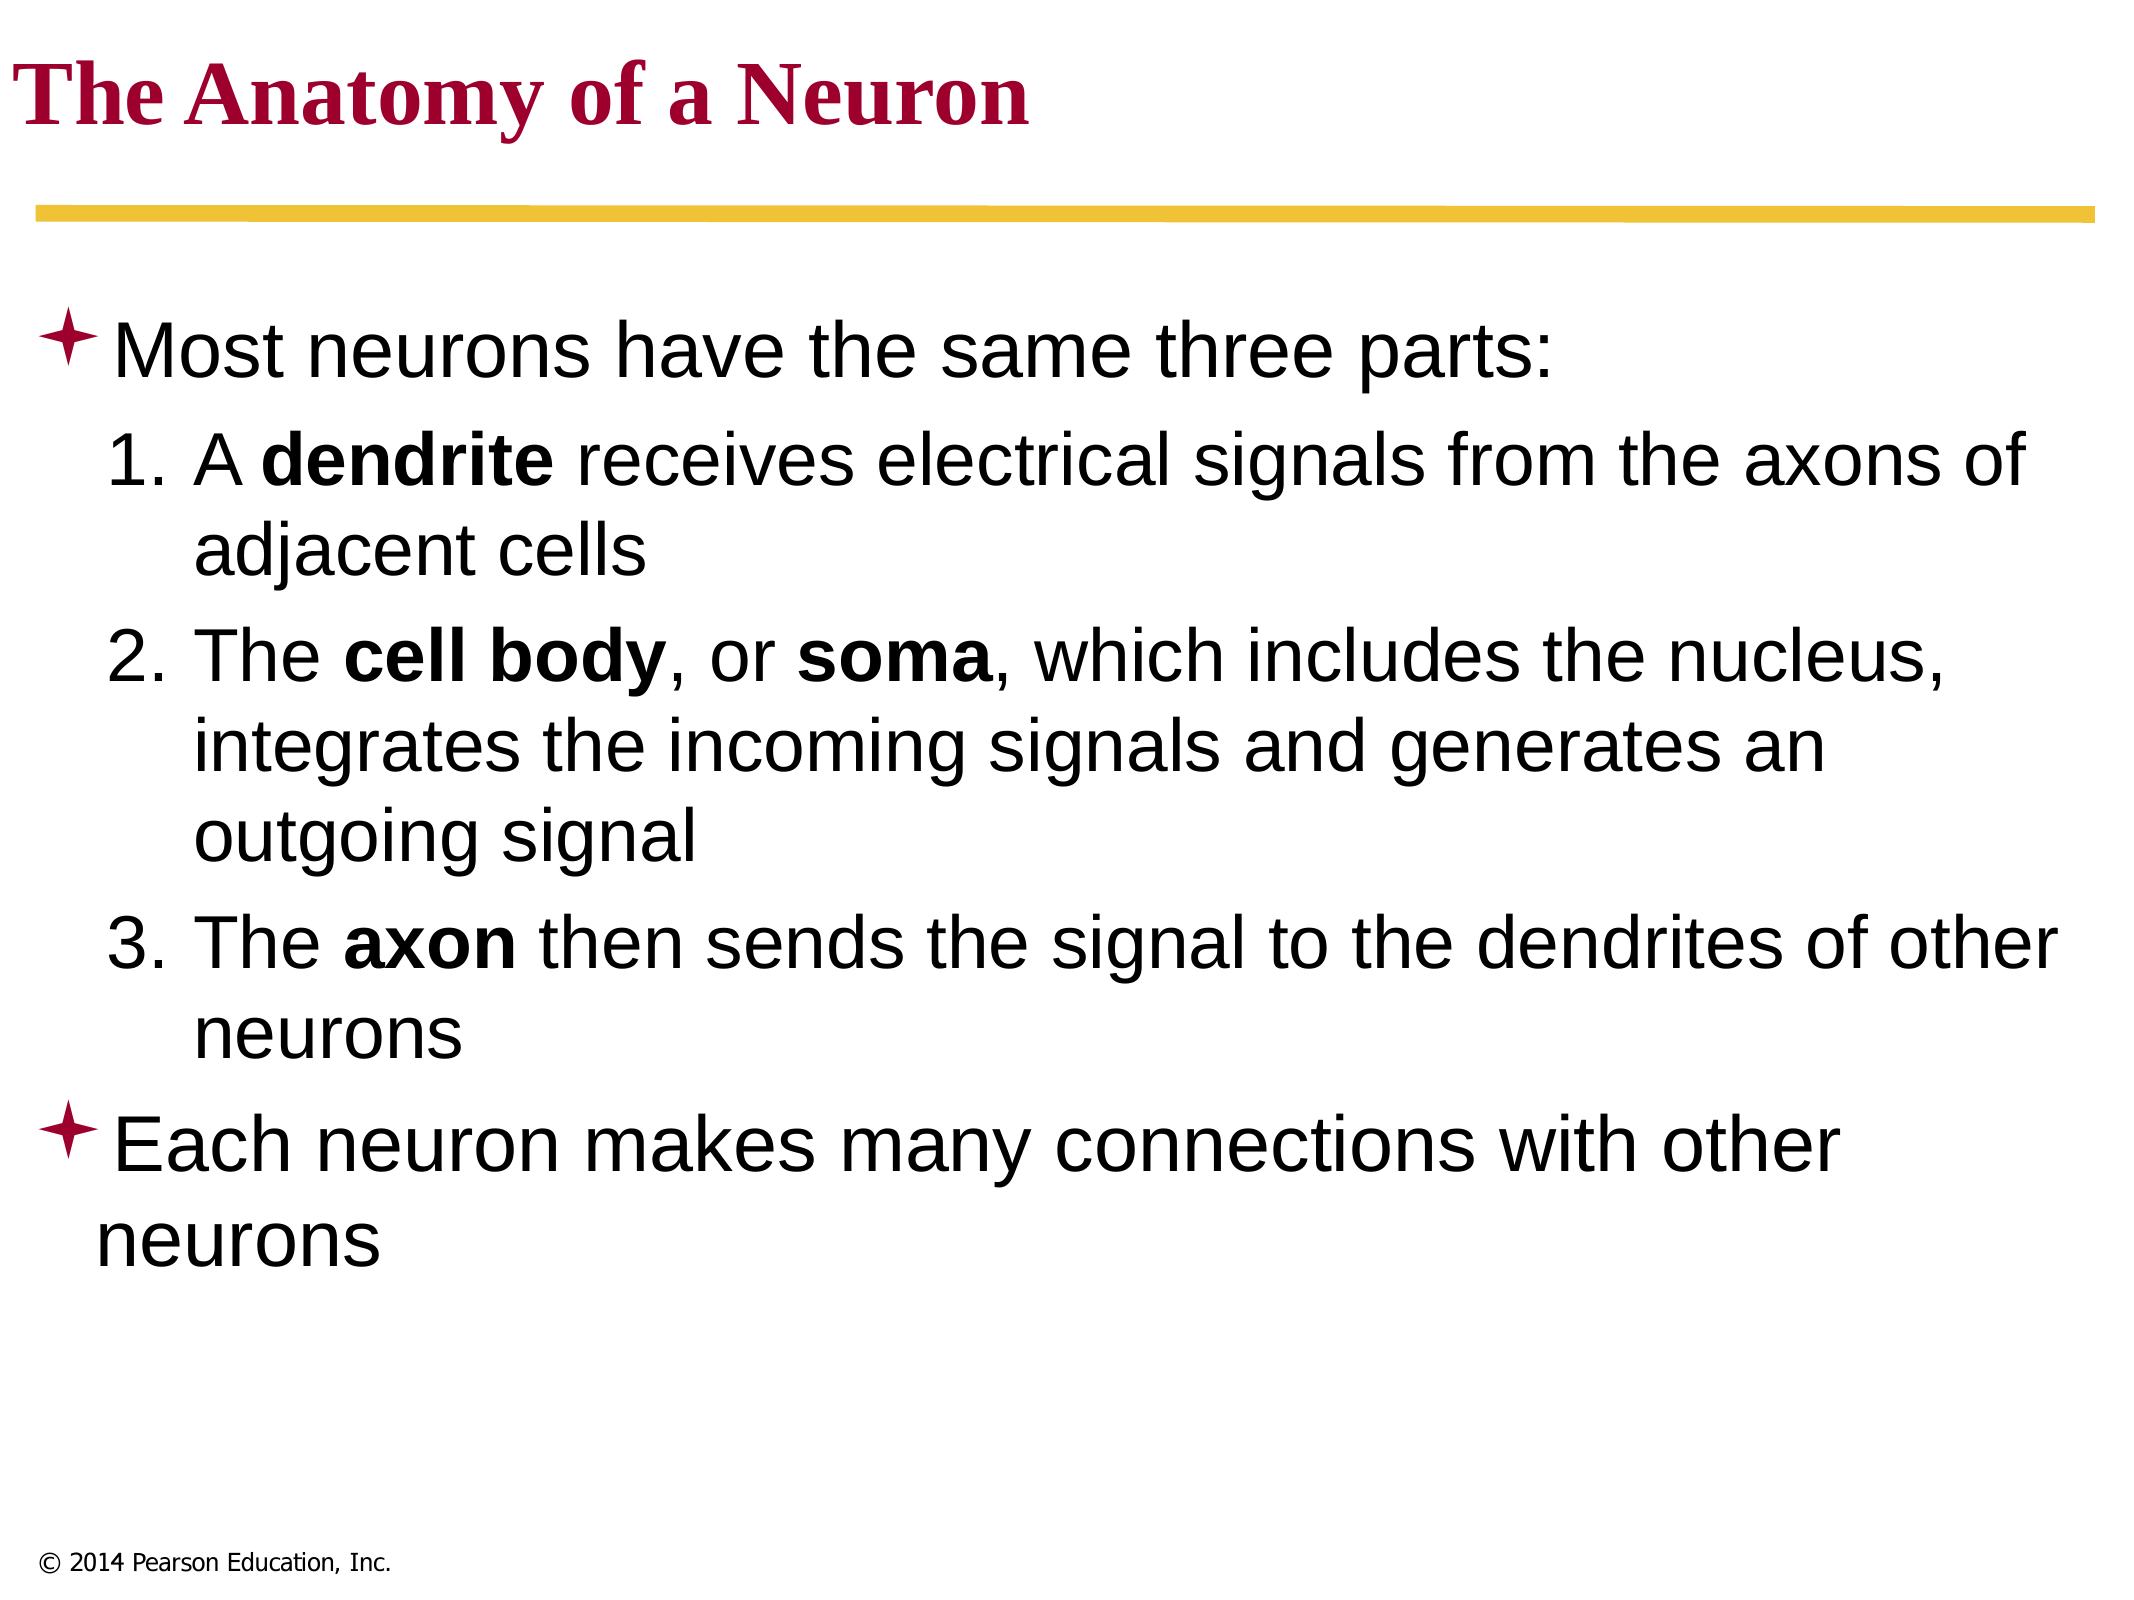

The Anatomy of a Neuron

Most neurons have the same three parts:
A dendrite receives electrical signals from the axons of adjacent cells
The cell body, or soma, which includes the nucleus, integrates the incoming signals and generates an outgoing signal
The axon then sends the signal to the dendrites of other neurons
Each neuron makes many connections with other neurons